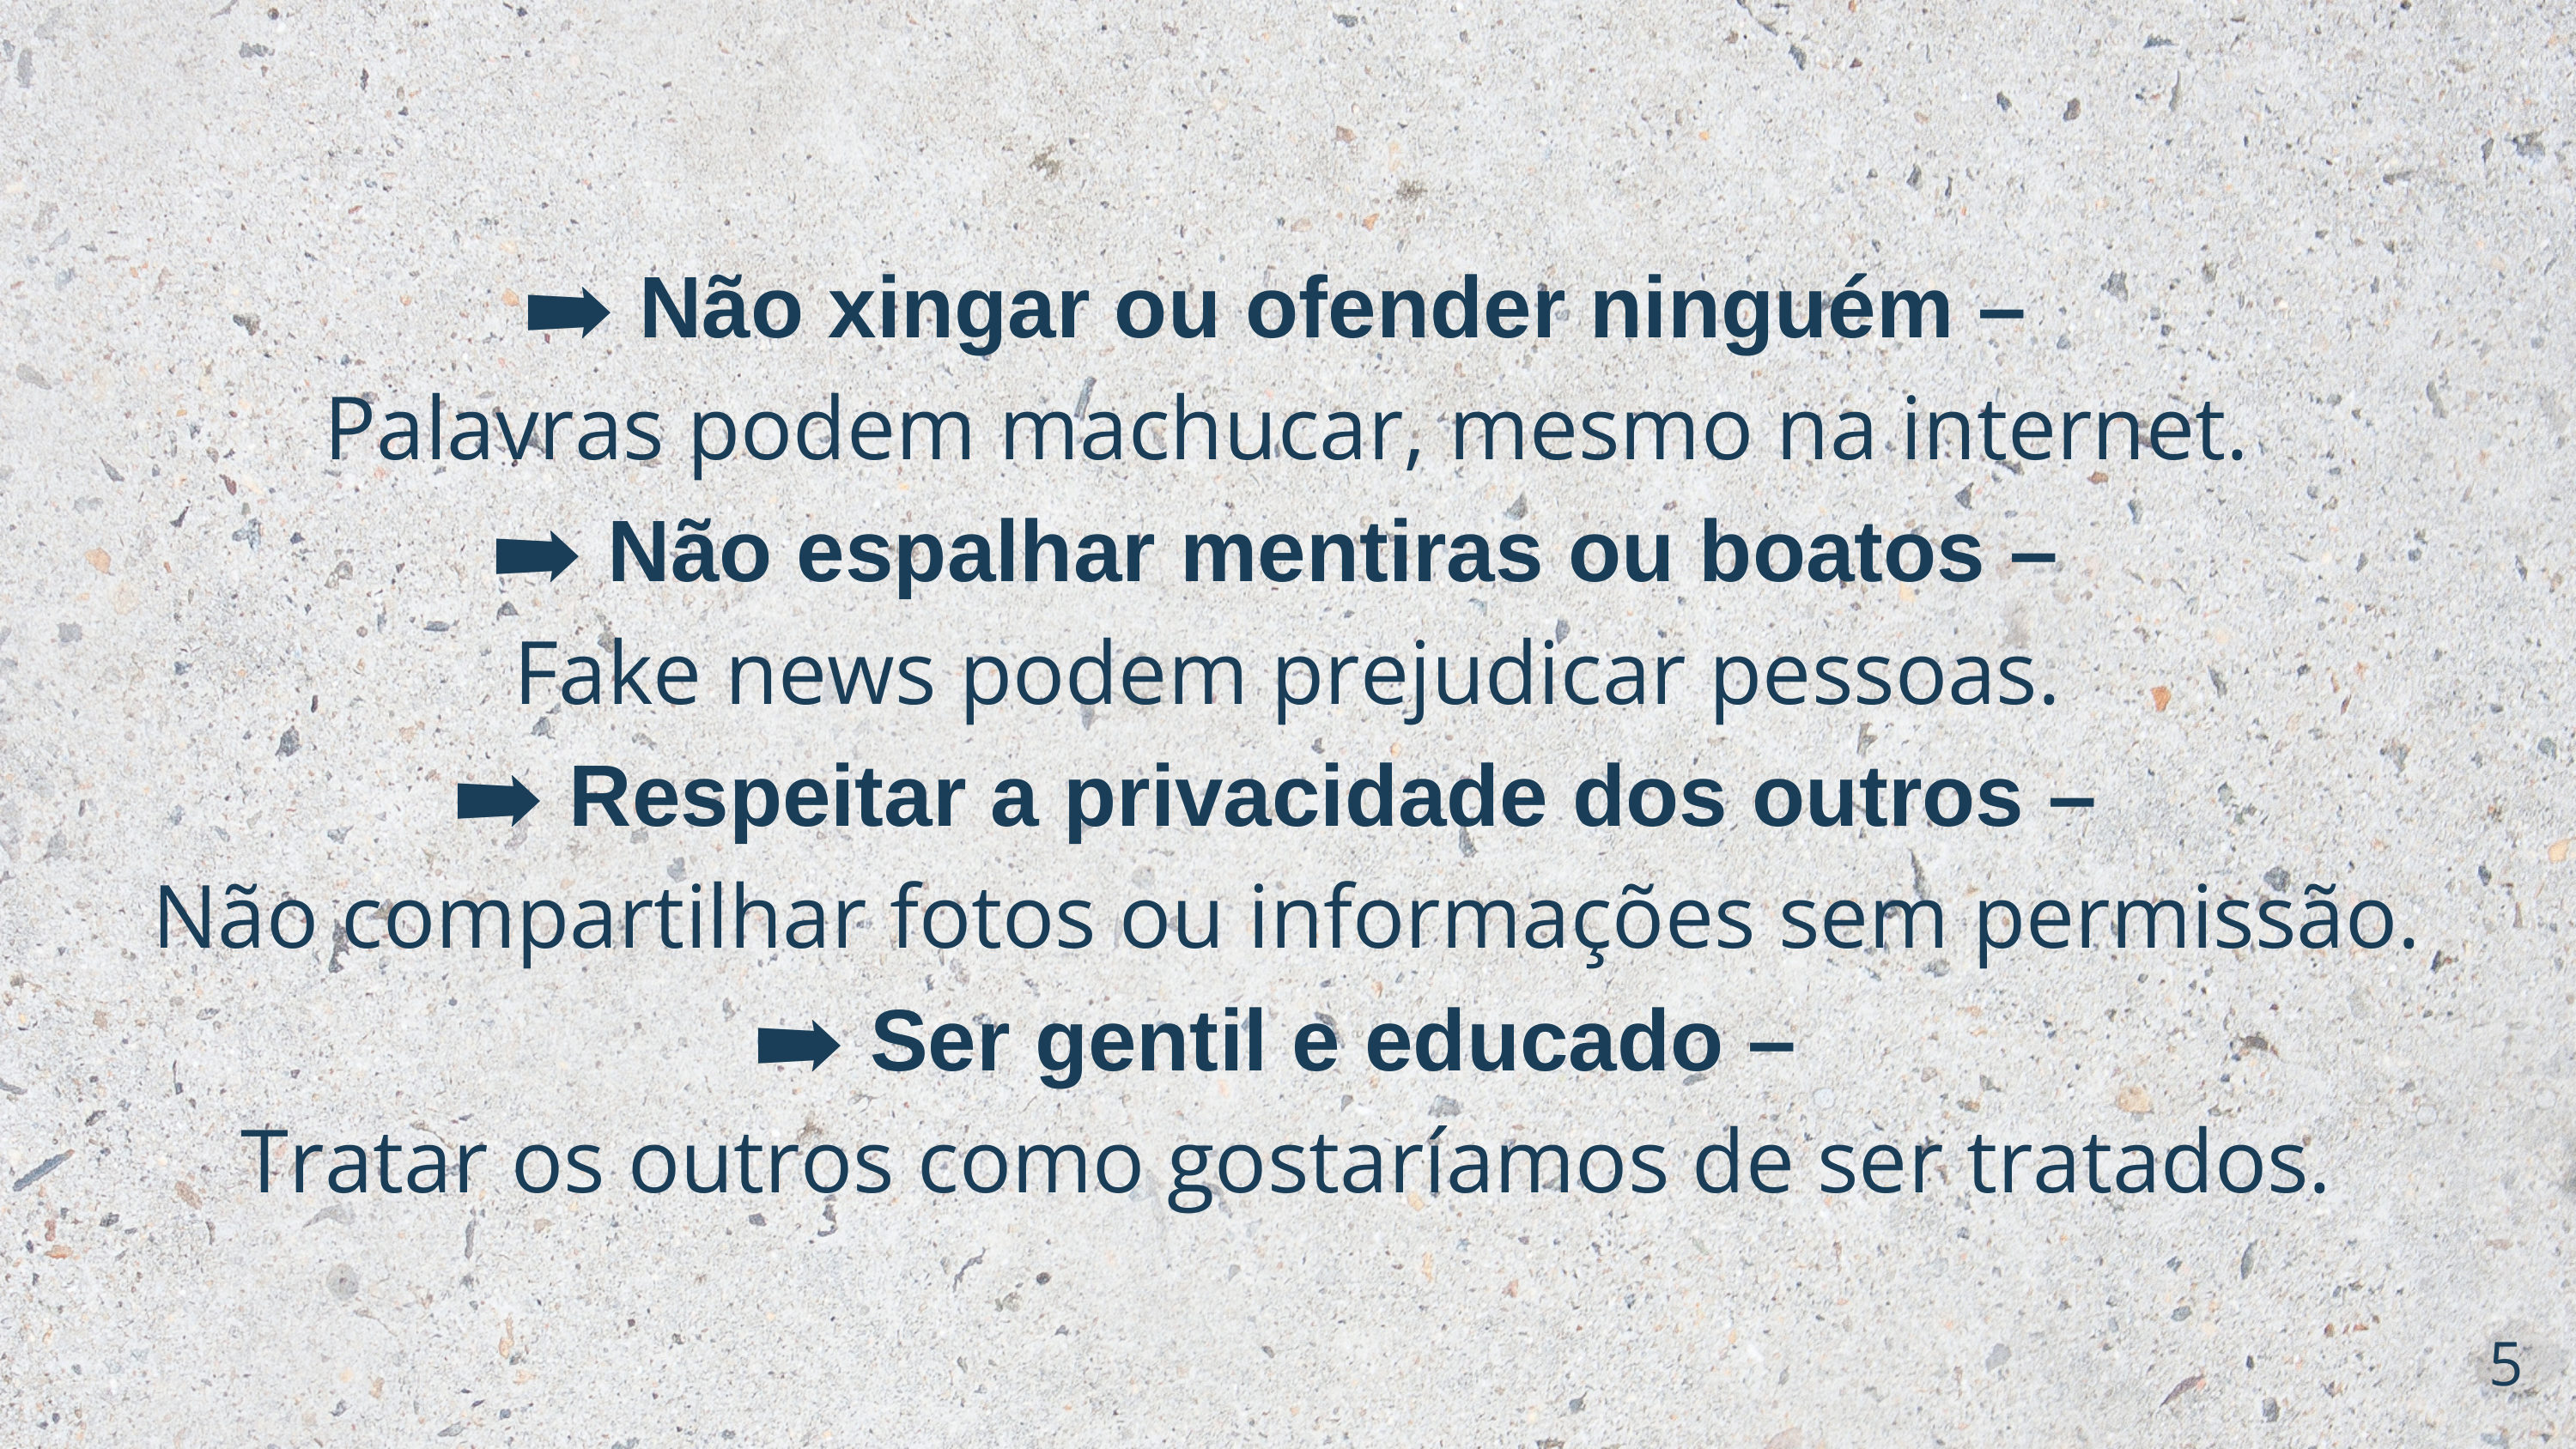

➡ Não xingar ou ofender ninguém –
Palavras podem machucar, mesmo na internet.
➡ Não espalhar mentiras ou boatos –
Fake news podem prejudicar pessoas.
➡ Respeitar a privacidade dos outros –
Não compartilhar fotos ou informações sem permissão.
➡ Ser gentil e educado –
Tratar os outros como gostaríamos de ser tratados.
5